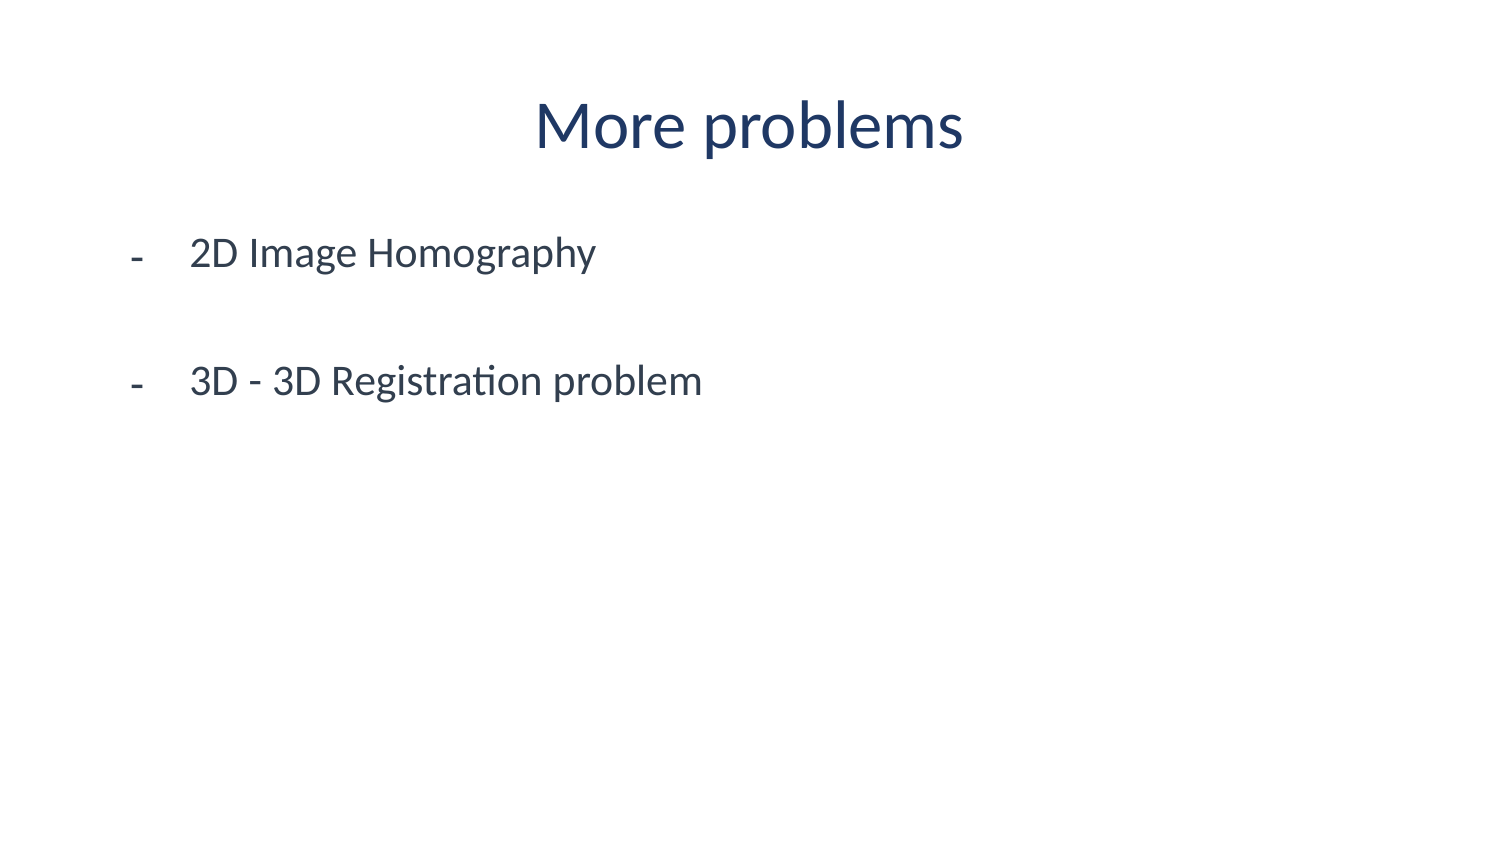

# More problems
2D Image Homography

3D - 3D Registration problem